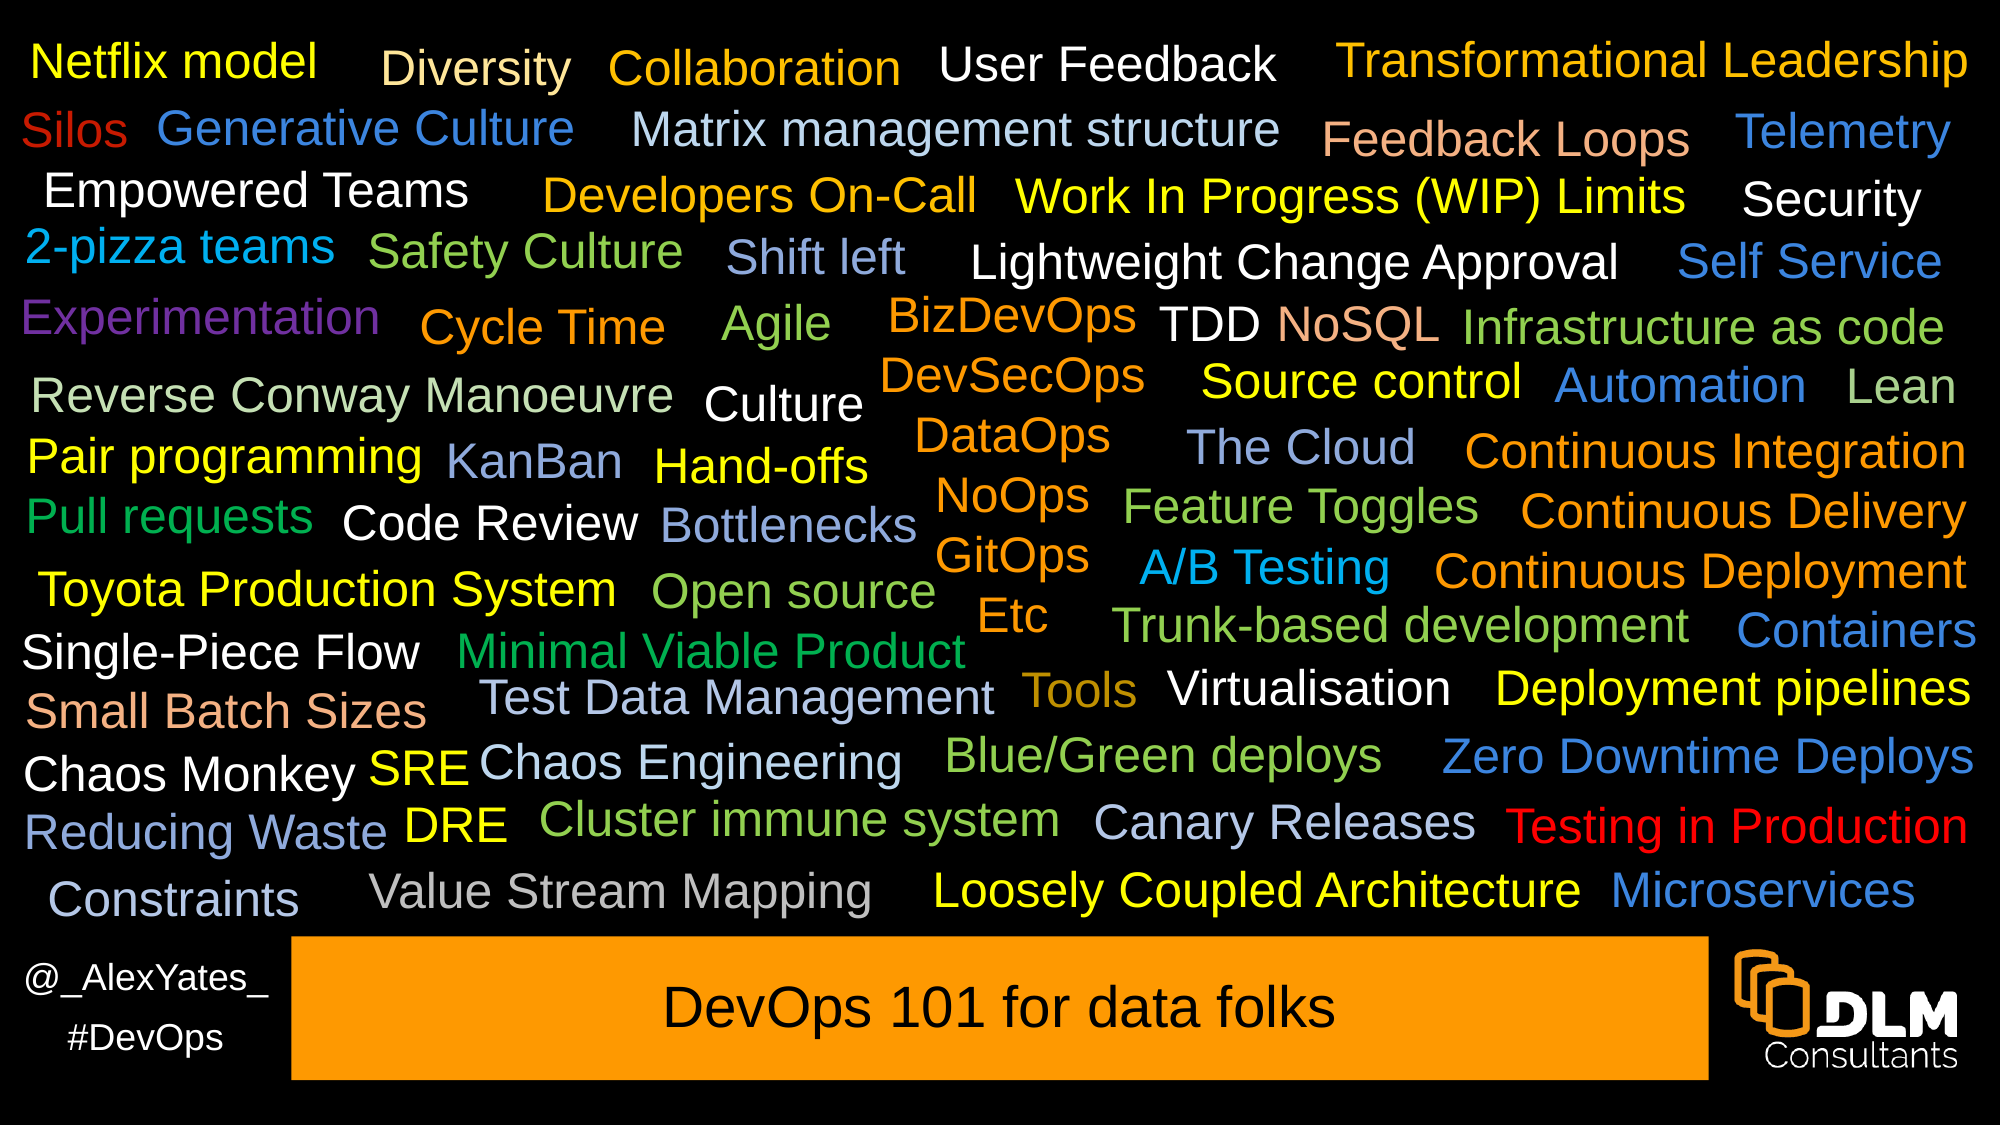

Transformational Leadership
Netflix model
User Feedback
Collaboration
Diversity
Generative Culture
Matrix management structure
Silos
Telemetry
Feedback Loops
Empowered Teams
Developers On-Call
Work In Progress (WIP) Limits
Security
2-pizza teams
Safety Culture
Shift left
Self Service
Lightweight Change Approval
BizDevOps
DevSecOps
DataOps
NoOps
GitOps
Etc
Experimentation
Agile
TDD
NoSQL
Infrastructure as code
Cycle Time
Source control
Automation
Lean
Reverse Conway Manoeuvre
Culture
The Cloud
Continuous Integration
Continuous Delivery
Continuous Deployment
Pair programming
KanBan
Hand-offs
Feature Toggles
Pull requests
Code Review
Bottlenecks
A/B Testing
Toyota Production System
Open source
Trunk-based development
Containers
Minimal Viable Product
Single-Piece Flow
Virtualisation
Deployment pipelines
Tools
Test Data Management
Small Batch Sizes
Blue/Green deploys
Zero Downtime Deploys
Chaos Engineering
SRE
Chaos Monkey
Cluster immune system
Canary Releases
DRE
Testing in Production
Reducing Waste
Loosely Coupled Architecture  Microservices
Value Stream Mapping
Constraints